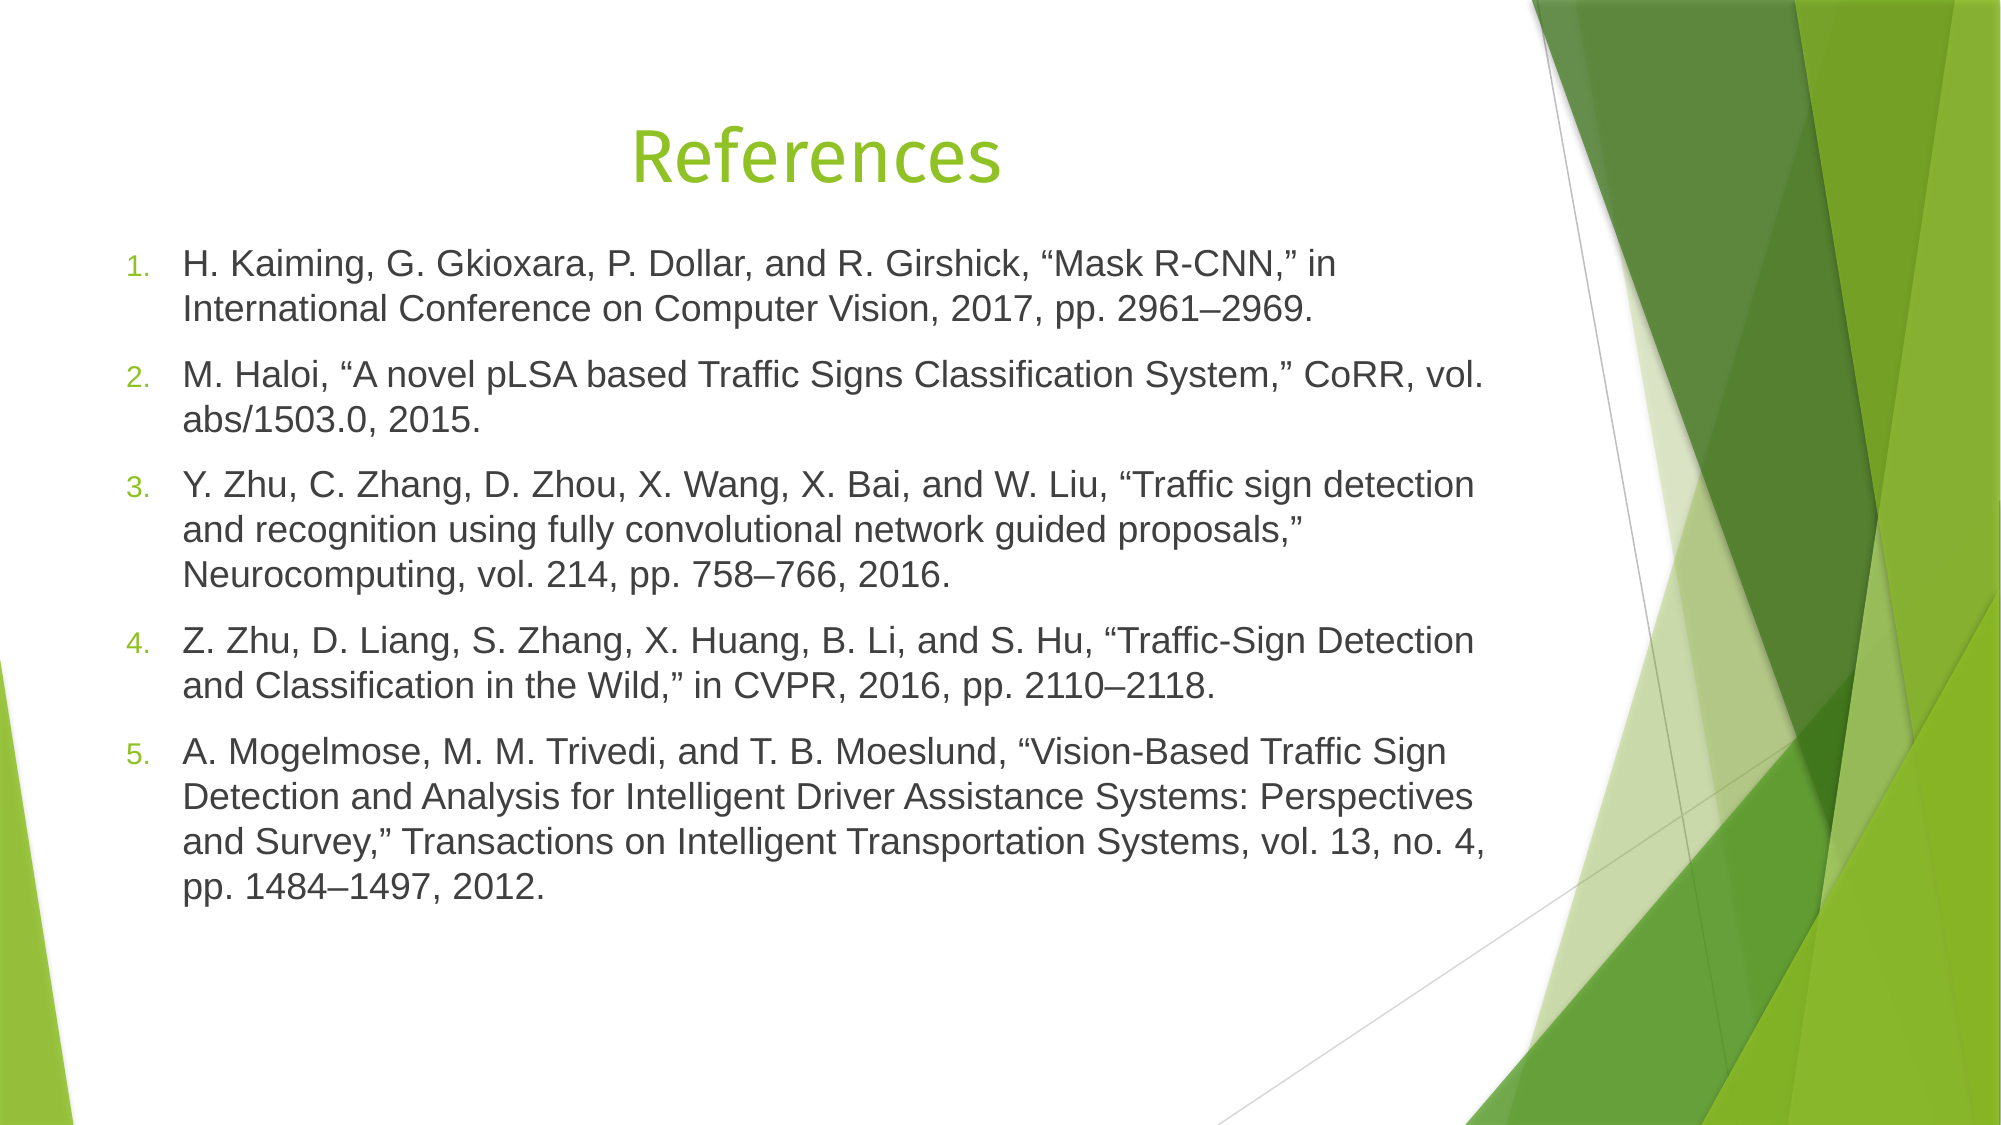

# References
H. Kaiming, G. Gkioxara, P. Dollar, and R. Girshick, “Mask R-CNN,” in International Conference on Computer Vision, 2017, pp. 2961–2969.
M. Haloi, “A novel pLSA based Traffic Signs Classification System,” CoRR, vol. abs/1503.0, 2015.
Y. Zhu, C. Zhang, D. Zhou, X. Wang, X. Bai, and W. Liu, “Traffic sign detection and recognition using fully convolutional network guided proposals,” Neurocomputing, vol. 214, pp. 758–766, 2016.
Z. Zhu, D. Liang, S. Zhang, X. Huang, B. Li, and S. Hu, “Traffic-Sign Detection and Classification in the Wild,” in CVPR, 2016, pp. 2110–2118.
A. Mogelmose, M. M. Trivedi, and T. B. Moeslund, “Vision-Based Traffic Sign Detection and Analysis for Intelligent Driver Assistance Systems: Perspectives and Survey,” Transactions on Intelligent Transportation Systems, vol. 13, no. 4, pp. 1484–1497, 2012.